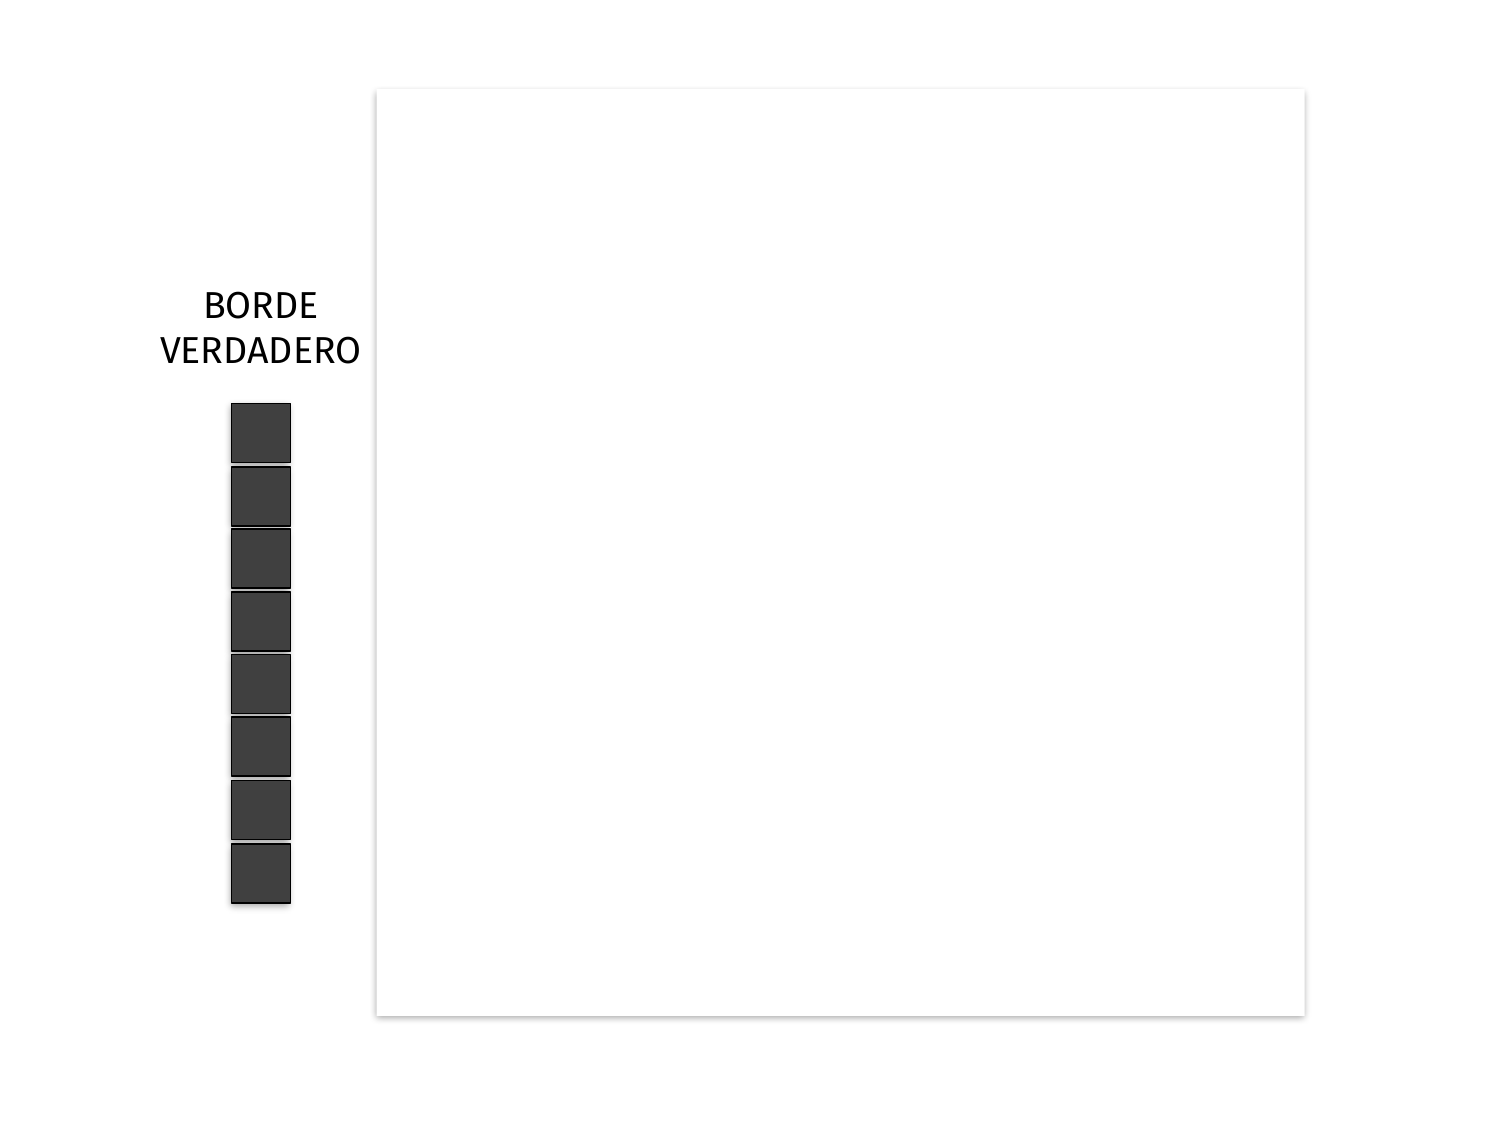

NO CUMPLE LOS CRITERIOS

    MALA                    MALA                  RESPUESTA
DETECTION          LOCALIZACIÓN          MULTIPLE
BORDE
VERDADERO

A)                                B)                                C)